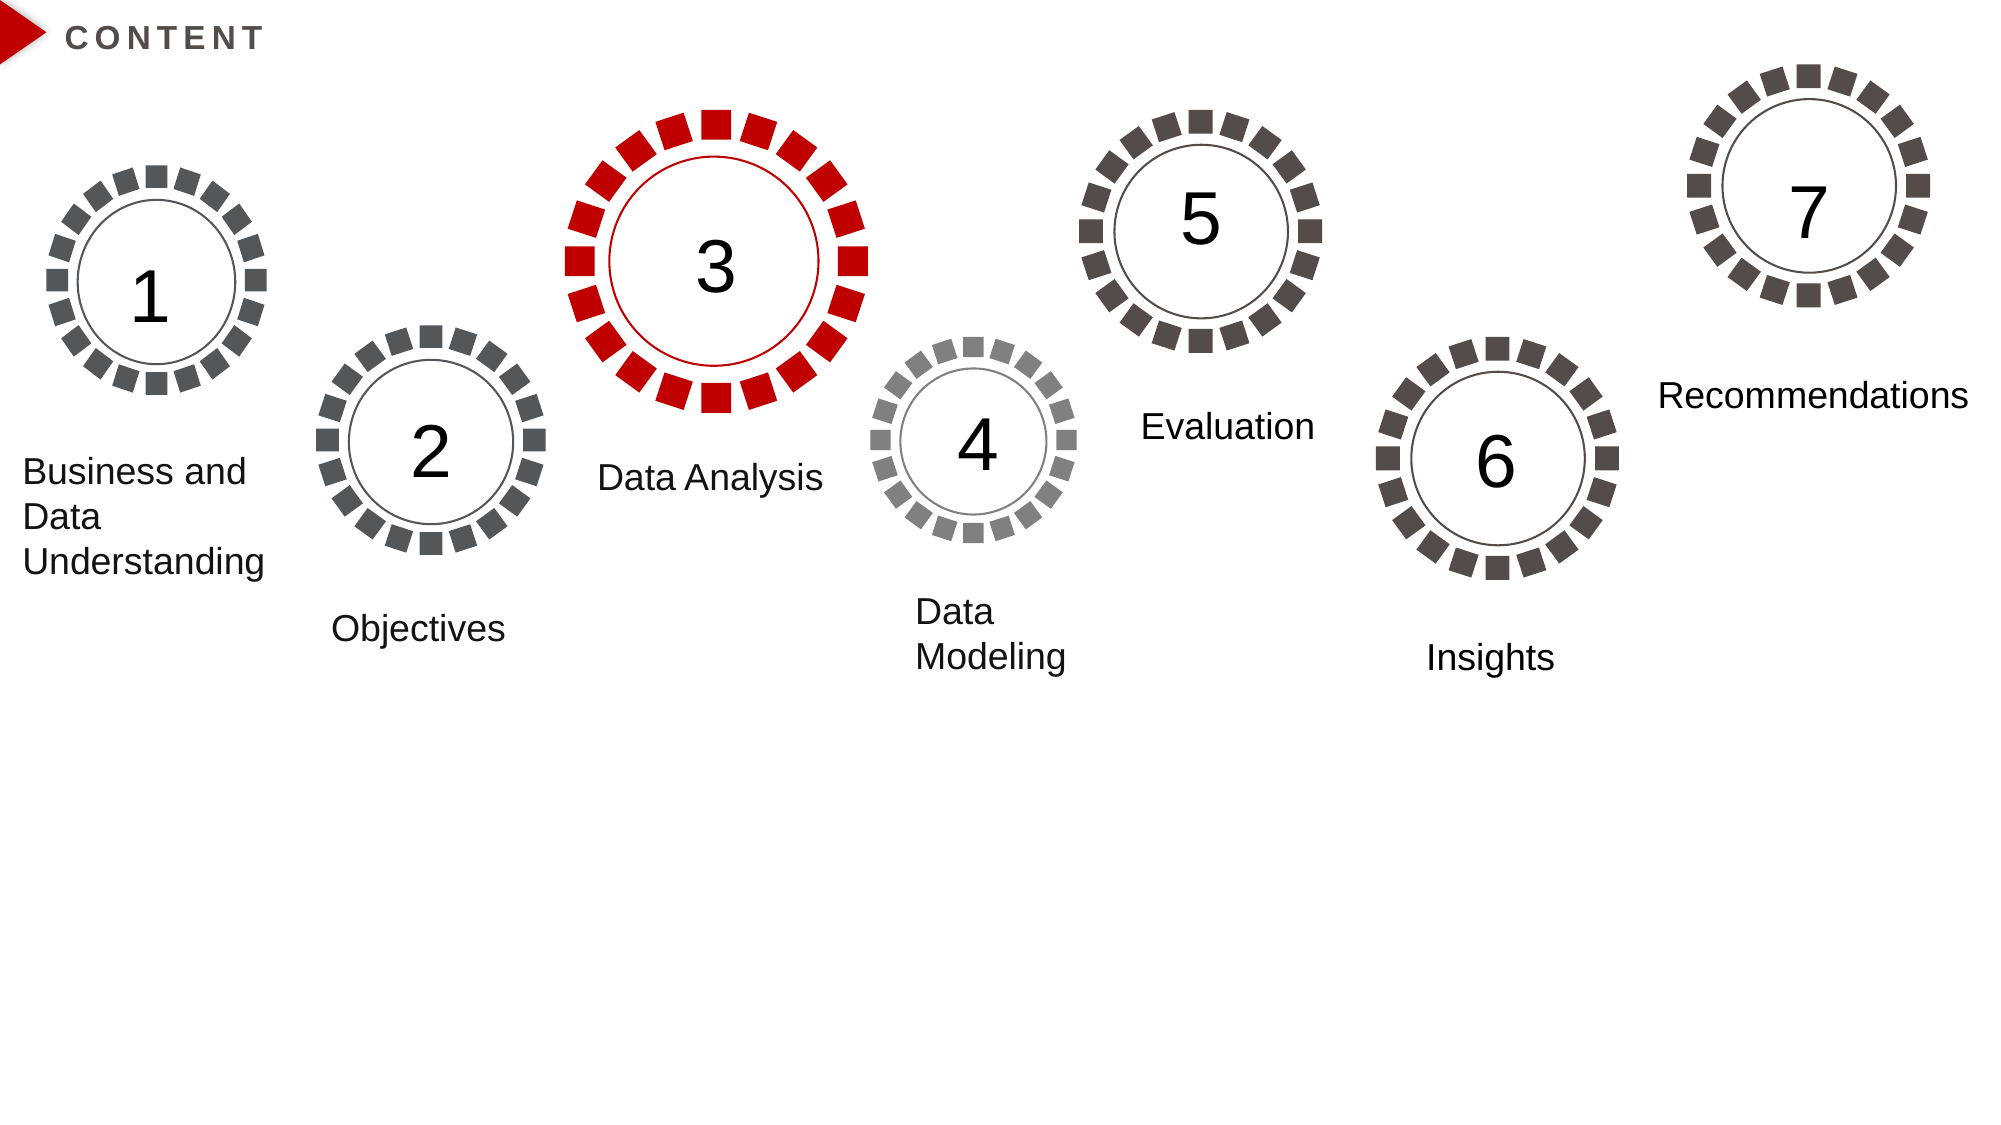

CONTENT

7
5

3
1

Recommendations

4
Evaluation
2
6
Business and Data Understanding
Data Analysis
Data Modeling
Objectives
Insights